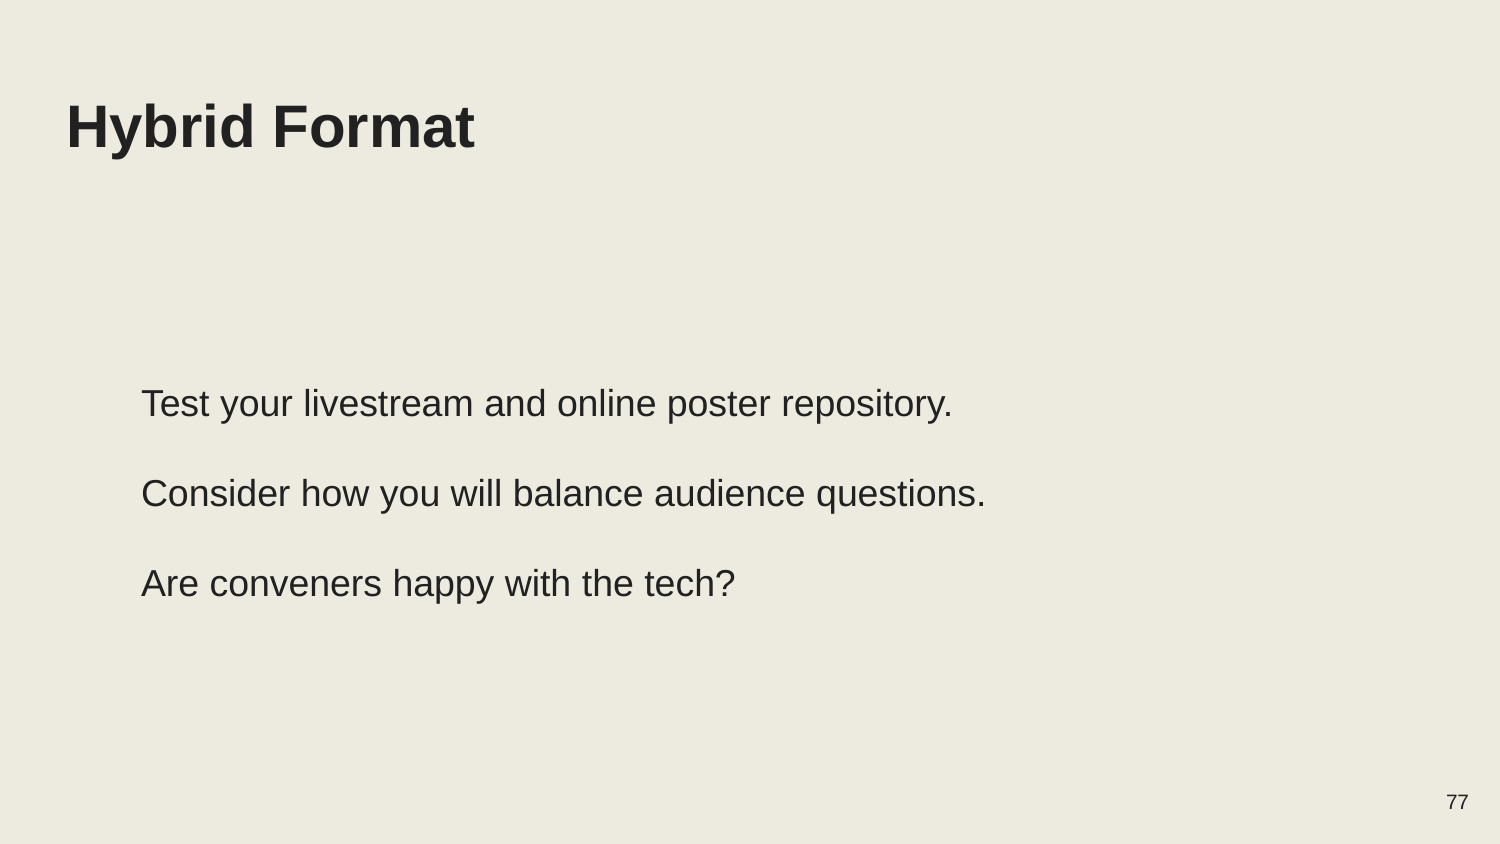

# Hybrid Format
Test your livestream and online poster repository.
Consider how you will balance audience questions.
Are conveners happy with the tech?
77